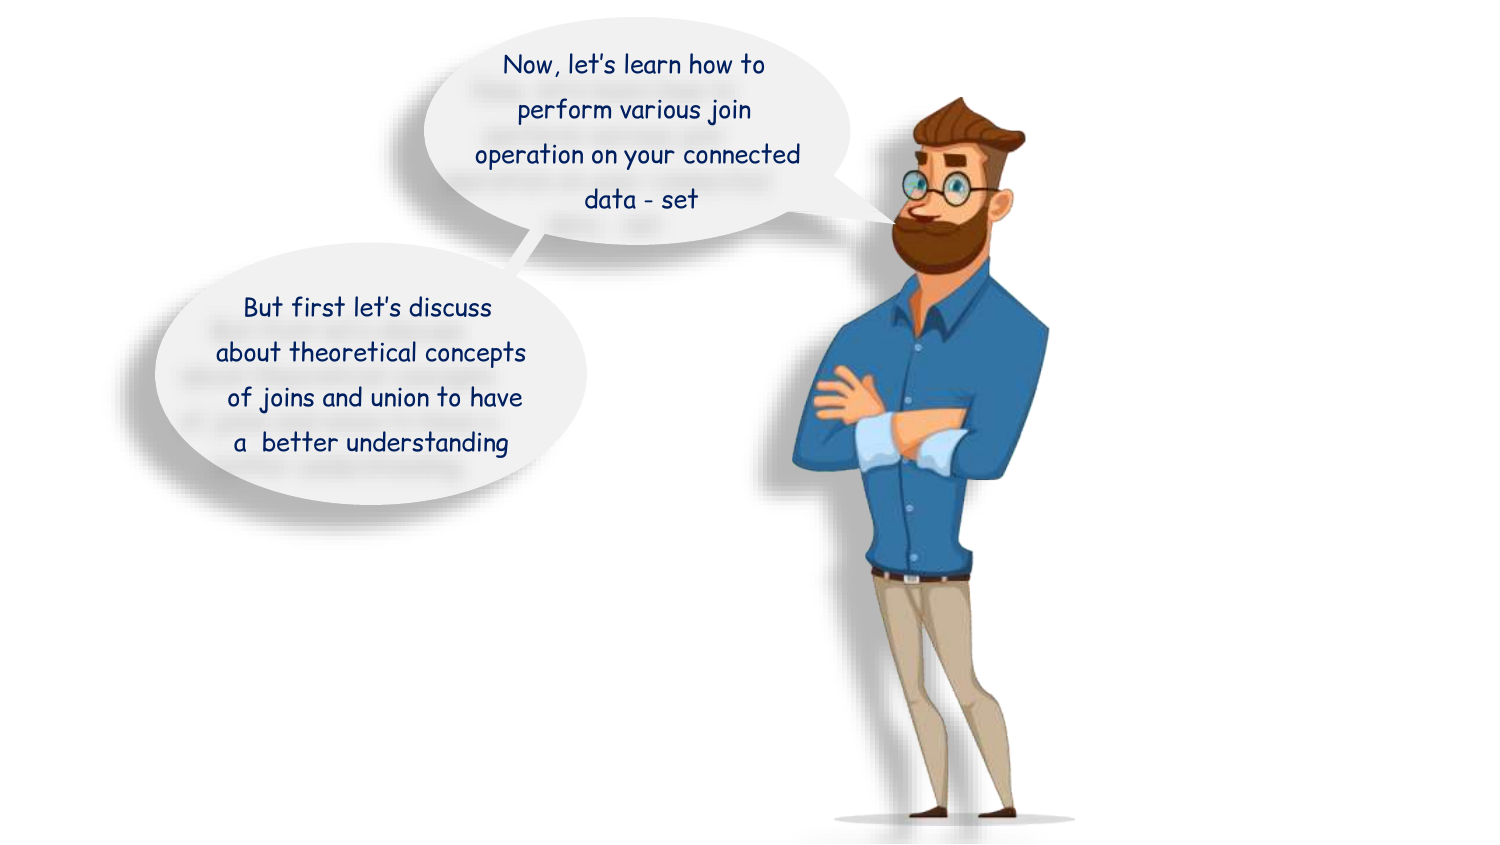

Now, let’s learn how to  perform various join  operation on your connected  data - set

But first let’s discuss  about theoretical concepts  of joins and union to have a  better understanding